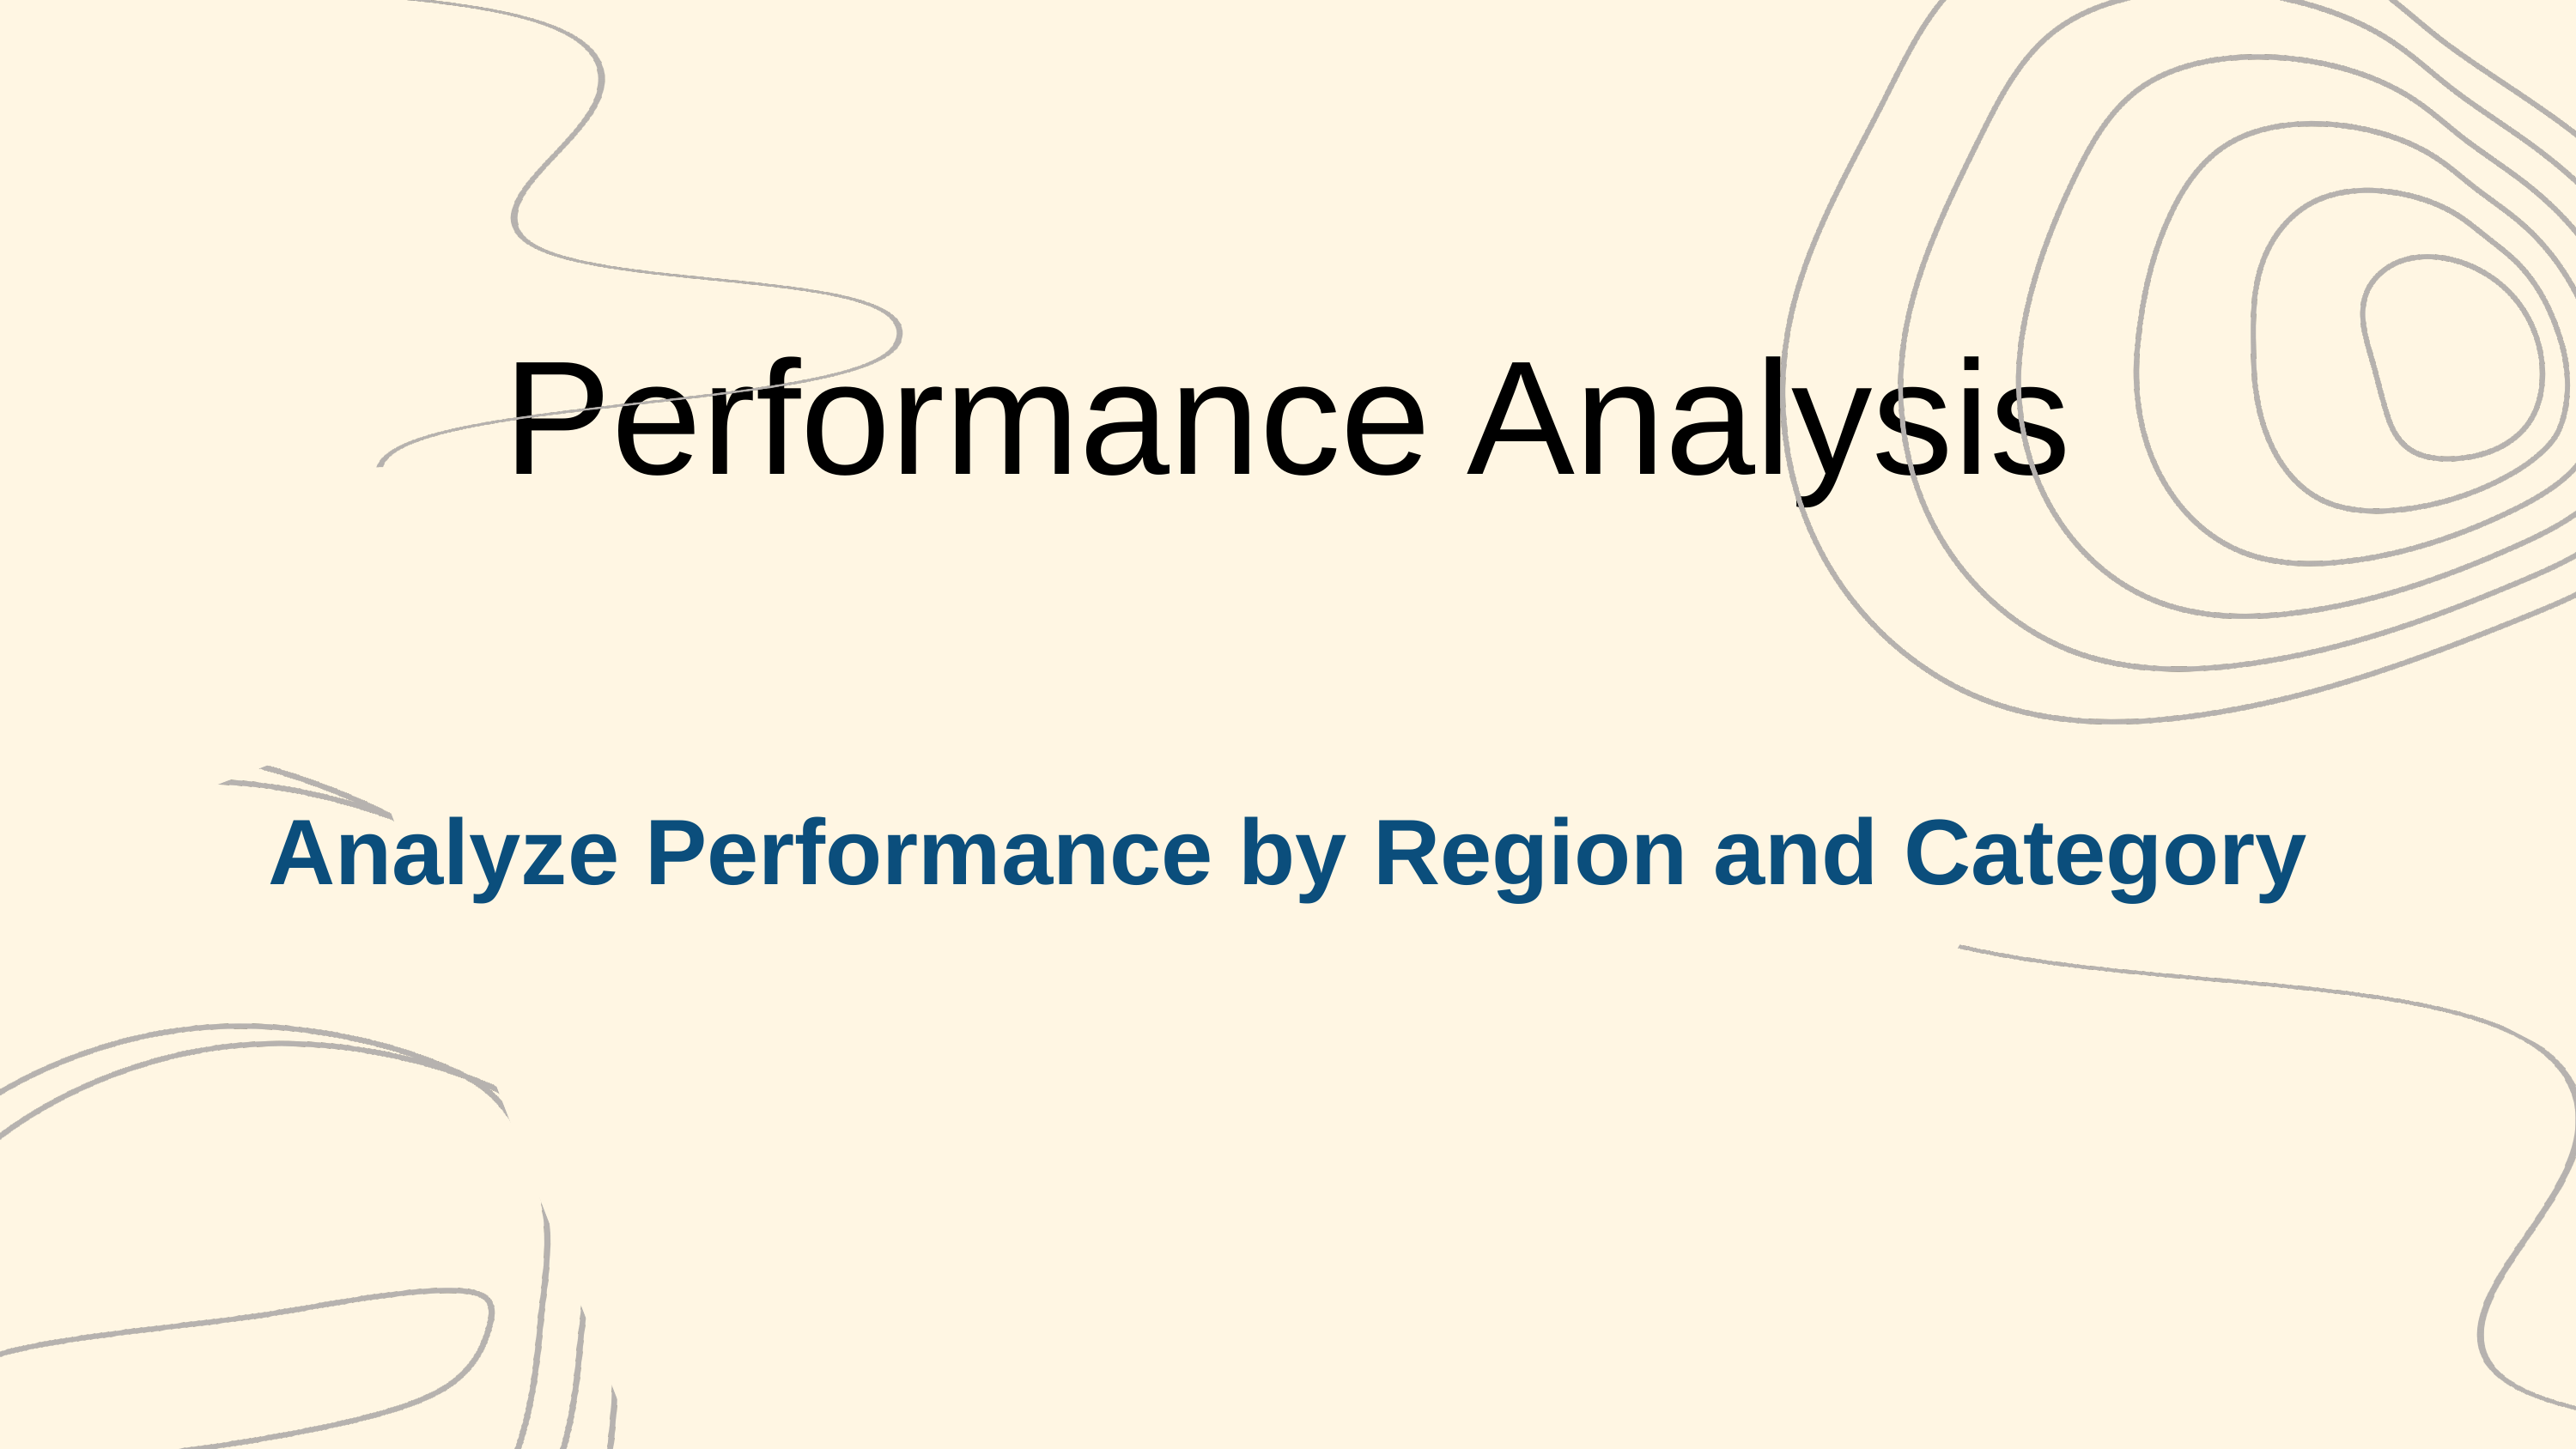

Performance Analysis

Analyze Performance by Region and Category